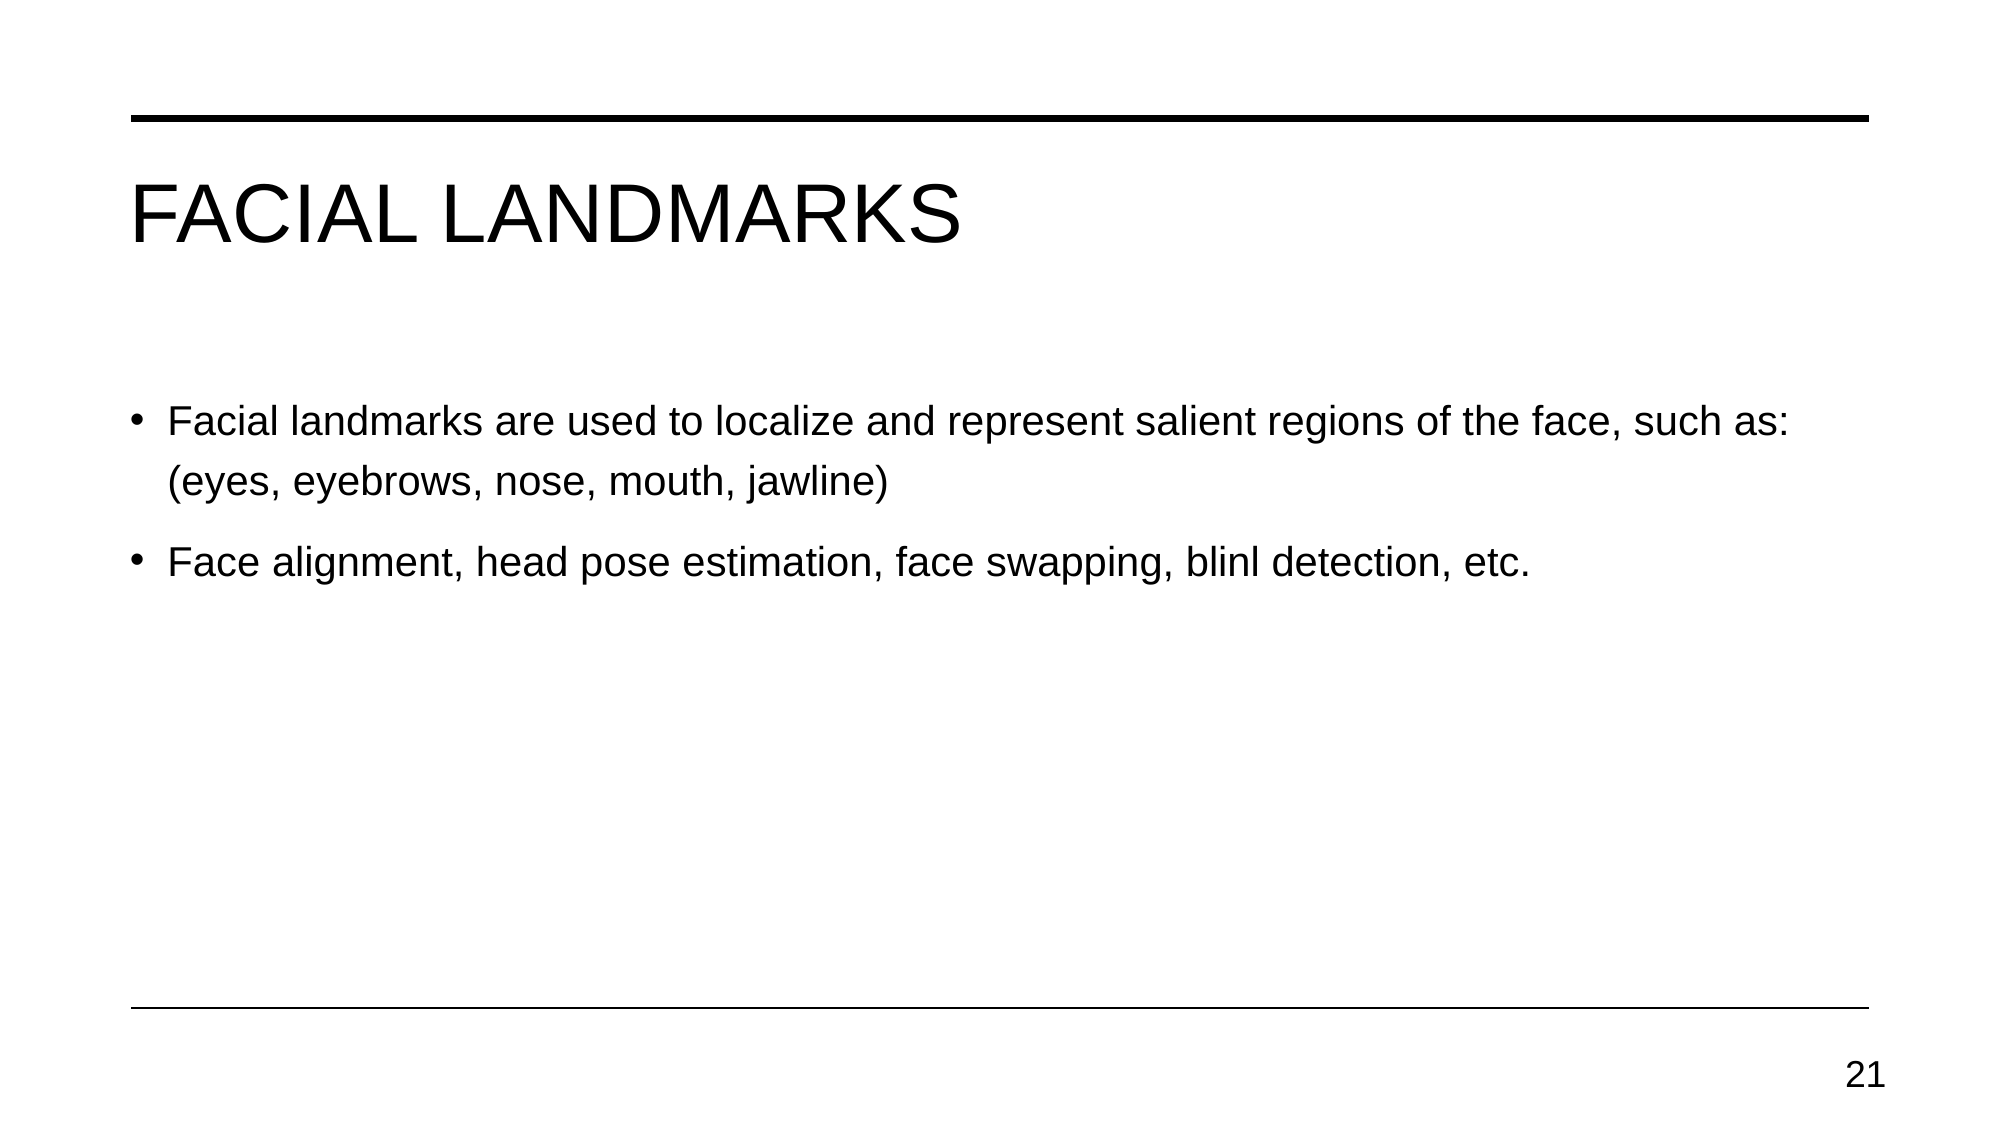

# Facial landmarks
Facial landmarks are used to localize and represent salient regions of the face, such as: (eyes, eyebrows, nose, mouth, jawline)
Face alignment, head pose estimation, face swapping, blinl detection, etc.
21